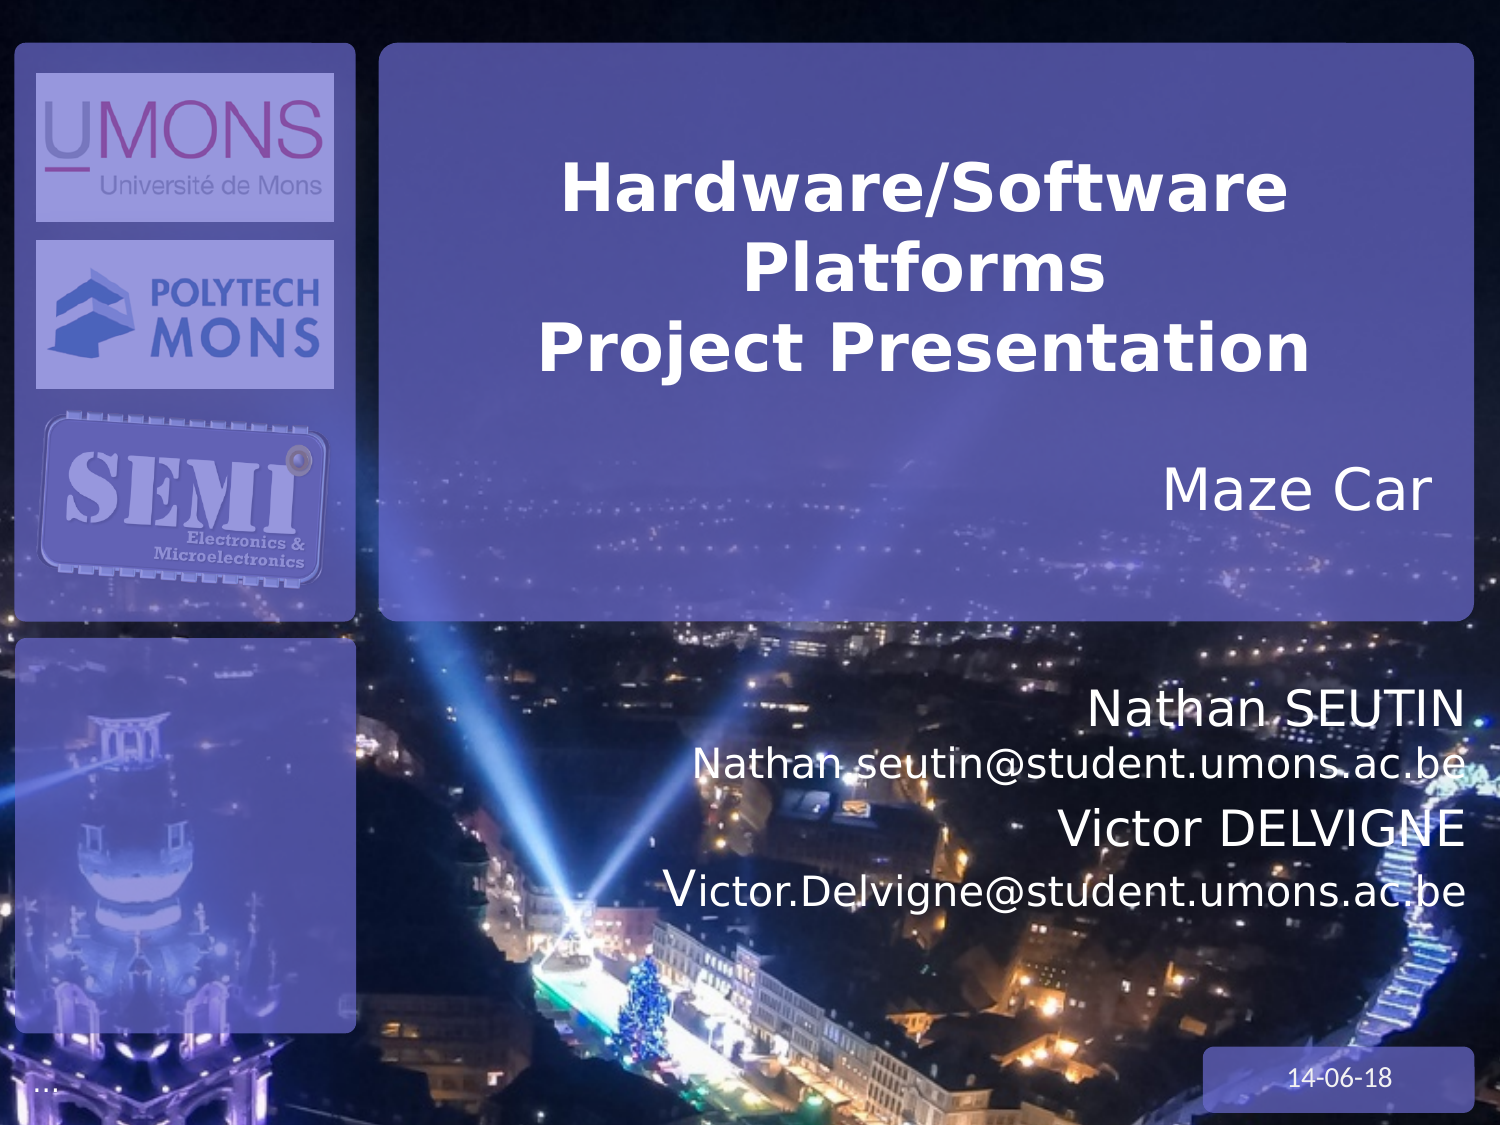

# Hardware/Software Platforms Project Presentation
Maze Car
Nathan SEUTIN
Nathan.seutin@student.umons.ac.be
Victor DELVIGNE
Victor.Delvigne@student.umons.ac.be